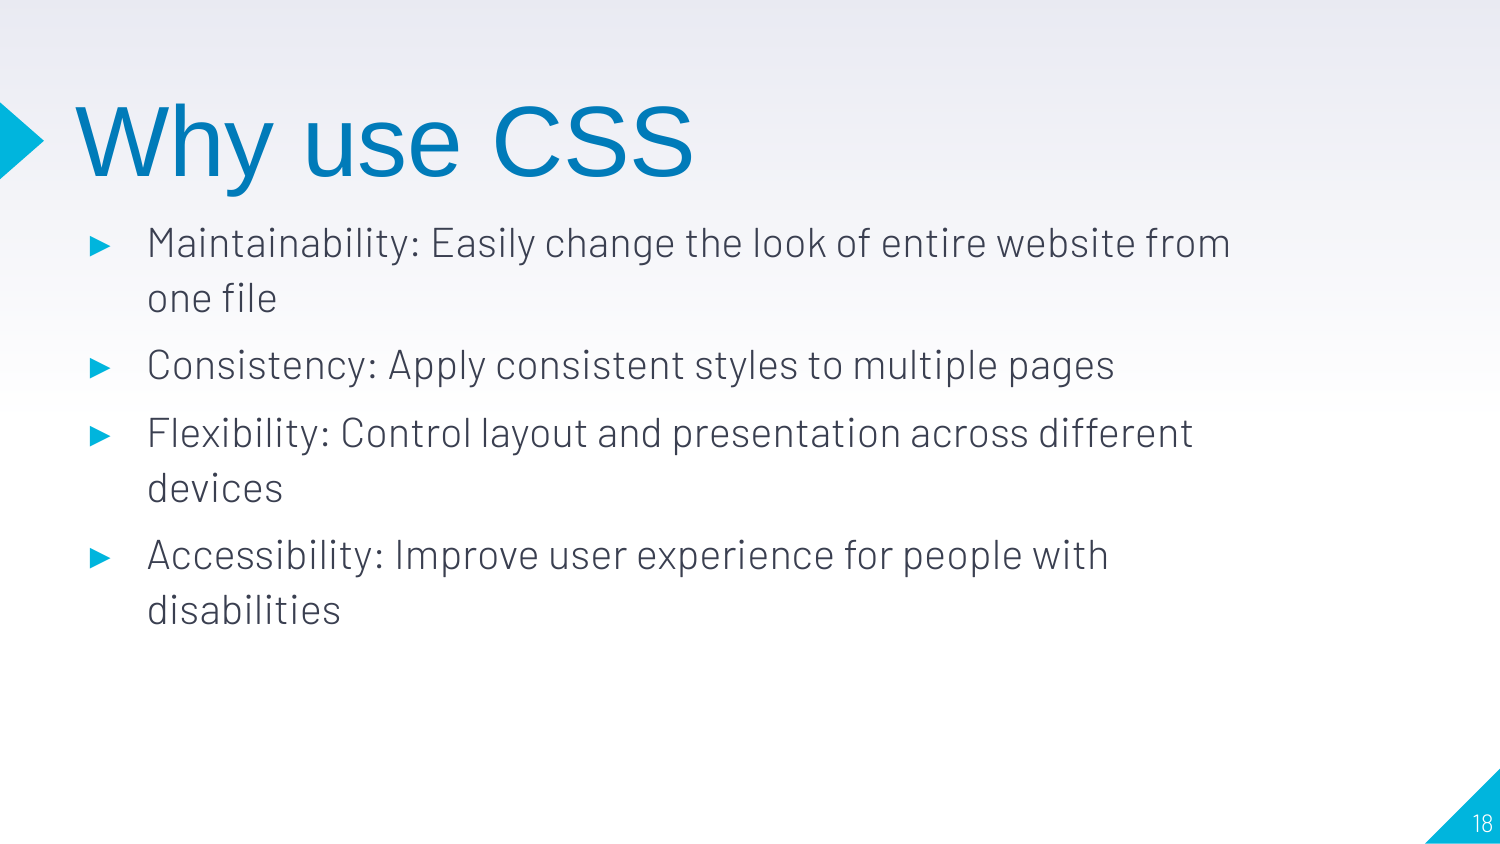

# Why use CSS
Maintainability: Easily change the look of entire website from one file
Consistency: Apply consistent styles to multiple pages
Flexibility: Control layout and presentation across different devices
Accessibility: Improve user experience for people with disabilities
18